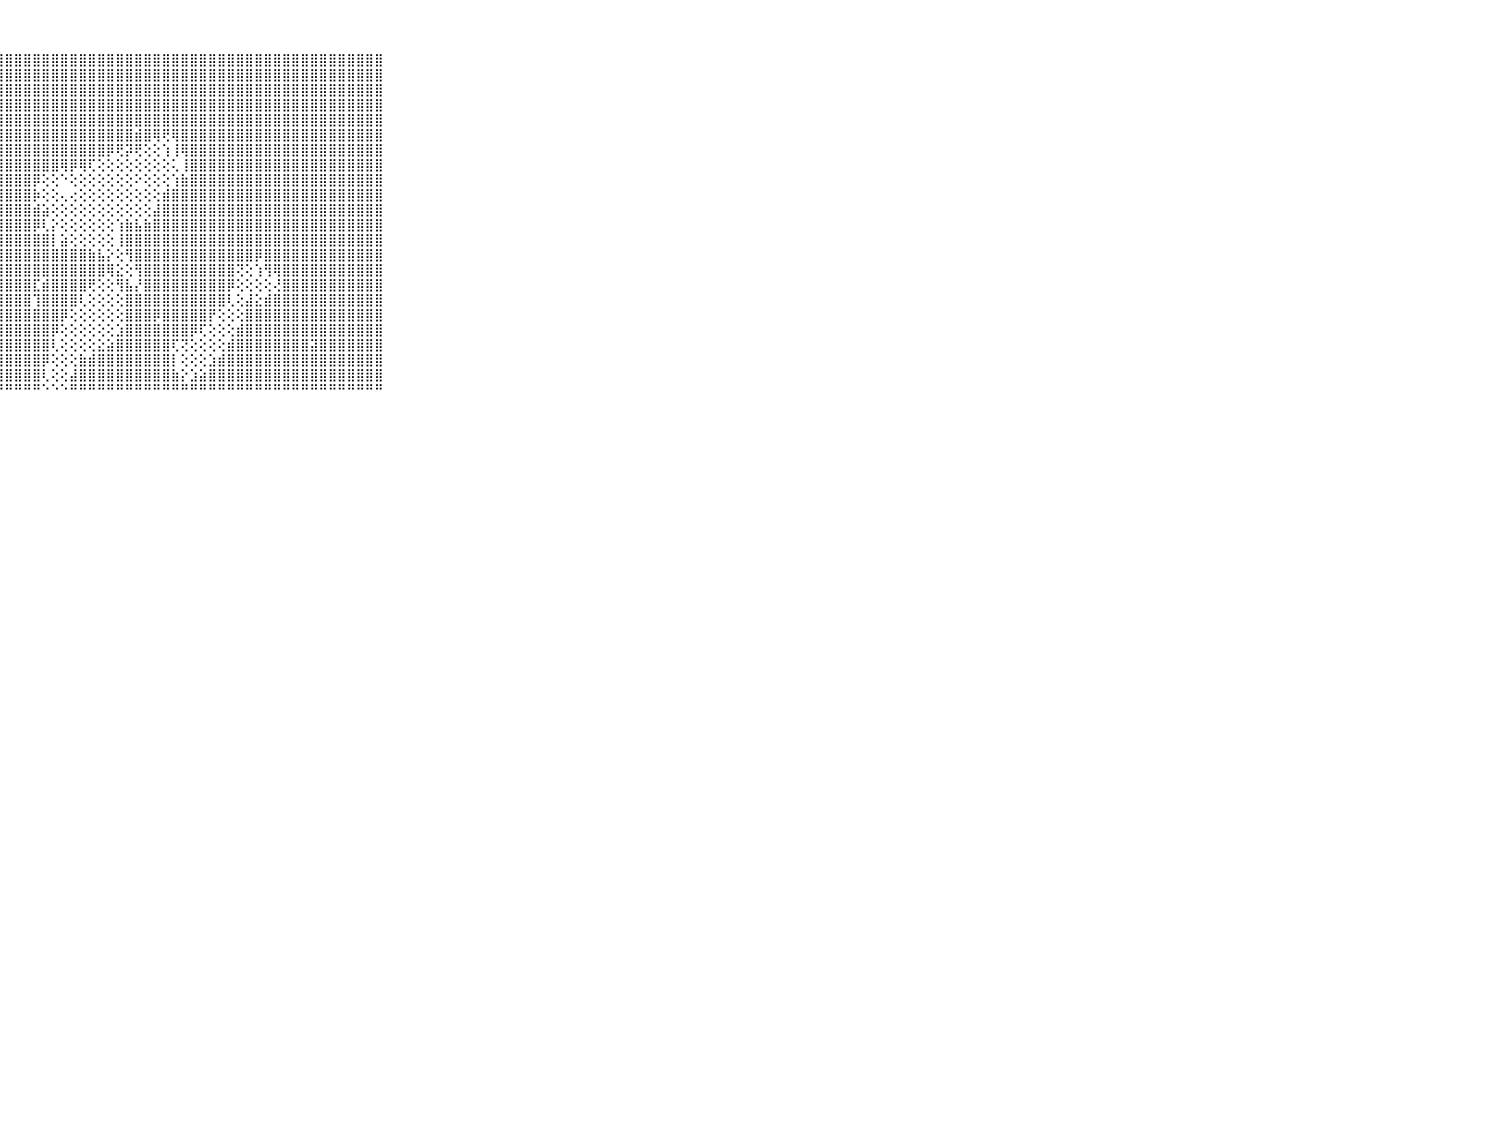

⠀⠀⠀⠀⠀⠀⠀⠀⠀⠀⠀⣿⣿⣿⣿⣿⣿⣿⣿⣿⣿⣿⣿⣿⣿⣿⣿⣿⣿⣿⣿⣿⣿⣿⣿⣿⣿⣿⣿⣿⣿⣿⣿⣿⣿⣿⣿⣿⣿⣿⣿⣿⣿⣿⣿⣿⣿⣿⣿⣿⣿⣿⣿⣿⣿⣿⣿⣿⣿⠀⠀⠀⠀⠀⠀⠀⠀⠀⠀⠀⠀
⠀⠀⠀⠀⠀⠀⠀⠀⠀⠀⠀⣿⣿⣿⣿⣿⣿⣿⣿⣿⣿⣿⣿⣿⣿⣿⣿⣿⣿⣿⣿⣿⣿⣿⣿⣿⣿⣿⣿⣿⣿⣿⣿⣿⣿⣿⣿⣿⣿⣿⣿⣿⣿⣿⣿⣿⣿⣿⣿⣿⣿⣿⣿⣿⣿⣿⣿⣿⣿⠀⠀⠀⠀⠀⠀⠀⠀⠀⠀⠀⠀
⠀⠀⠀⠀⠀⠀⠀⠀⠀⠀⠀⣿⣿⣿⣿⣿⣿⣿⣿⣿⣿⣿⣿⣿⣿⣿⣿⣿⣿⣿⣿⣿⣿⣿⣿⣿⣿⣿⣿⣿⣿⣿⣿⣿⣿⣿⣿⣿⣿⣿⣿⣿⣿⣿⣿⣿⣿⣿⣿⣿⣿⣿⣿⣿⣿⣿⣿⣿⣿⠀⠀⠀⠀⠀⠀⠀⠀⠀⠀⠀⠀
⠀⠀⠀⠀⠀⠀⠀⠀⠀⠀⠀⣿⣿⣿⣿⣿⣿⣿⣿⣿⣿⣿⣿⣿⣿⣿⣿⣿⣿⣿⣿⣿⣿⣿⣿⣿⣿⣿⣿⣿⣿⣿⣿⣿⣿⣿⣿⣿⣿⣿⣿⣿⣿⣿⣿⣿⣿⣿⣿⣿⣿⣿⣿⣿⣿⣿⣿⣿⣿⠀⠀⠀⠀⠀⠀⠀⠀⠀⠀⠀⠀
⠀⠀⠀⠀⠀⠀⠀⠀⠀⠀⠀⣿⣿⣿⣿⣿⣿⣿⣿⣿⣿⣿⣿⣿⣿⣿⣿⣿⣿⣿⣿⣿⣿⣿⣿⣿⣿⣿⣿⣿⣿⣿⣿⣿⣿⣿⣿⣿⣿⣿⣿⣿⣿⣿⣿⣿⣿⣿⣿⣿⣿⣿⣿⣿⣿⣿⣿⣿⣿⠀⠀⠀⠀⠀⠀⠀⠀⠀⠀⠀⠀
⠀⠀⠀⠀⠀⠀⠀⠀⠀⠀⠀⣿⣿⣿⣿⣿⣿⣿⣿⣿⣿⣿⣿⣿⣿⣿⣿⣿⣿⣿⣿⣿⣿⣿⣿⣿⣿⣿⣿⣿⣿⣿⣾⣿⢿⢟⢿⣿⣿⣿⣿⣿⣿⣿⣿⣿⣿⣿⣿⣿⣿⣿⣿⣿⣿⣿⣿⣿⣿⠀⠀⠀⠀⠀⠀⠀⠀⠀⠀⠀⠀
⠀⠀⠀⠀⠀⠀⠀⠀⠀⠀⠀⣿⣿⣿⣿⣿⣿⣿⣿⣿⣿⣿⣿⣿⣿⣿⣿⣿⣿⣿⣿⣿⣿⣿⣿⣿⣿⣿⣿⡿⢟⡽⢟⢕⢕⢱⢸⢿⣿⣿⣿⣿⣿⣿⣿⣿⣿⣿⣿⣿⣿⣿⣿⣿⣿⣿⣿⣿⣿⠀⠀⠀⠀⠀⠀⠀⠀⠀⠀⠀⠀
⠀⠀⠀⠀⠀⠀⠀⠀⠀⠀⠀⣿⣿⣿⣿⣿⣿⣿⣿⣿⣿⣿⣿⣿⣿⣿⣿⣿⣿⣿⣿⣿⣿⣿⢿⡿⢿⢏⢕⢕⢕⢕⢕⢕⢕⢕⢅⢸⣿⣿⣿⣿⣿⣿⣿⣿⣿⣿⣿⣿⣿⣿⣿⣿⣿⣿⣿⣿⣿⠀⠀⠀⠀⠀⠀⠀⠀⠀⠀⠀⠀
⠀⠀⠀⠀⠀⠀⠀⠀⠀⠀⠀⣿⣿⣿⣿⣿⣿⣿⣿⣿⣿⣿⣿⣿⣿⣿⣿⣿⣿⣿⣿⡿⢕⢕⠑⢕⢕⢕⢕⢕⢕⢕⠕⢕⢕⢕⢱⣷⣿⣿⣿⣿⣿⣿⣿⣿⣿⣿⣿⣿⣿⣿⣿⣿⣿⣿⣿⣿⣿⠀⠀⠀⠀⠀⠀⠀⠀⠀⠀⠀⠀
⠀⠀⠀⠀⠀⠀⠀⠀⠀⠀⠀⣿⣿⣿⣿⣿⣿⣿⣿⣿⣿⣿⣿⣿⣿⣿⣿⣿⣿⣿⣿⡷⢕⢕⢄⢔⢕⢕⢕⢕⢕⢕⢕⢕⢕⣾⣿⣿⣿⣿⣿⣿⣿⣿⣿⣿⣿⣿⣿⣿⣿⣿⣿⣿⣿⣿⣿⣿⣿⠀⠀⠀⠀⠀⠀⠀⠀⠀⠀⠀⠀
⠀⠀⠀⠀⠀⠀⠀⠀⠀⠀⠀⣿⣿⣿⣿⣿⣿⣿⣿⣿⣿⣿⣿⣿⣿⣿⣿⣿⣿⣿⣿⣾⣵⢕⢕⢕⢕⢕⢕⢕⢕⢕⢕⢕⣼⣿⣿⣿⣿⣿⣿⣿⣿⣿⣿⣿⣿⣿⣿⣿⣿⣿⣿⣿⣿⣿⣿⣿⣿⠀⠀⠀⠀⠀⠀⠀⠀⠀⠀⠀⠀
⠀⠀⠀⠀⠀⠀⠀⠀⠀⠀⠀⣿⣿⣿⣿⣿⣿⣿⣿⣿⣿⣿⣿⣿⣿⣿⣿⣿⣿⣿⣿⡿⢇⡕⢕⢕⢕⢕⢕⢕⢱⣷⣧⣷⣿⣿⣿⣿⣿⣿⣿⣿⣿⣿⣿⣿⣿⣿⣿⣿⣿⣿⣿⣿⣿⣿⣿⣿⣿⠀⠀⠀⠀⠀⠀⠀⠀⠀⠀⠀⠀
⠀⠀⠀⠀⠀⠀⠀⠀⠀⠀⠀⣿⣿⣿⣿⣿⣿⣿⣿⣿⣿⣿⣿⣿⣿⣿⣿⣿⣿⣿⣿⣿⣿⡇⣵⢕⢕⢕⢕⢕⢸⣿⣿⣿⣿⣿⣿⣿⣿⣿⣿⣿⣿⣿⣿⣿⣿⣿⣿⣿⣿⣿⣿⣿⣿⣿⣿⣿⣿⠀⠀⠀⠀⠀⠀⠀⠀⠀⠀⠀⠀
⠀⠀⠀⠀⠀⠀⠀⠀⠀⠀⠀⣿⣿⣿⣿⣿⣿⣿⣿⣿⣿⣿⣿⣿⣿⣿⣿⣿⣿⣿⣿⣿⣿⣿⣿⣿⣿⣷⣧⡕⢕⢻⣿⣿⣿⣿⣿⣿⣿⣿⣿⣿⣿⣿⣿⡿⣿⣿⣿⣿⣿⣿⣿⣿⣿⣿⣿⣿⣿⠀⠀⠀⠀⠀⠀⠀⠀⠀⠀⠀⠀
⠀⠀⠀⠀⠀⠀⠀⠀⠀⠀⠀⣿⣿⣿⣿⣿⣿⣿⣿⣿⣿⣿⣿⣿⣿⣿⣿⣿⣿⣿⣿⣿⣿⣿⣿⣿⣿⣿⣿⢿⣕⢕⢻⣿⣿⣿⣿⣿⣿⣿⣿⣿⣿⢝⢕⢱⢻⢿⣿⣿⣿⣿⣿⣿⣿⣿⣿⣿⣿⠀⠀⠀⠀⠀⠀⠀⠀⠀⠀⠀⠀
⠀⠀⠀⠀⠀⠀⠀⠀⠀⠀⠀⣿⣿⣿⣿⣿⣿⣿⣿⣿⣿⣿⣿⣿⣿⣿⣿⣿⣿⣿⣿⣏⣾⣿⣿⣿⣿⢟⢕⢕⢻⣧⡜⣿⣿⣿⣿⣿⣿⣿⣿⣿⡿⢕⢕⢕⢕⢜⣿⣿⣿⣿⣿⣿⣿⣿⣿⣿⣿⠀⠀⠀⠀⠀⠀⠀⠀⠀⠀⠀⠀
⠀⠀⠀⠀⠀⠀⠀⠀⠀⠀⠀⣿⣿⣿⣿⣿⣿⣿⣿⣿⣿⣿⣿⣿⣿⣿⣿⣿⣿⣿⣿⢹⣿⣿⣿⣿⢇⢕⢕⢕⢕⣿⣿⣿⣿⣿⣿⣿⣿⣿⣿⣿⢇⢕⣼⣕⣾⣿⣿⣿⣿⣿⣿⣿⣿⣿⣿⣿⣿⠀⠀⠀⠀⠀⠀⠀⠀⠀⠀⠀⠀
⠀⠀⠀⠀⠀⠀⠀⠀⠀⠀⠀⣿⣿⣿⣿⣿⣿⣿⣿⣿⣿⣿⣿⣿⣿⣿⣿⣿⣿⣿⣿⣿⣿⣿⡿⢕⢕⢕⢕⢕⢕⣿⣿⣿⡿⣿⣿⣿⣿⣿⡟⢕⢕⢕⣿⣿⣿⣿⣿⣿⣿⣿⣿⣿⣿⣿⣿⣿⣿⠀⠀⠀⠀⠀⠀⠀⠀⠀⠀⠀⠀
⠀⠀⠀⠀⠀⠀⠀⠀⠀⠀⠀⣿⣿⣿⣿⣿⣿⣿⣿⣿⣿⣿⣿⣿⣿⣿⣿⣿⣿⣿⣿⣿⣿⡿⢕⢕⢕⢕⢕⢕⣱⣿⣿⣿⣿⣿⣿⣿⡿⢏⢕⢕⢕⣾⣿⣿⣿⣿⣿⣿⣿⣿⣿⣿⣿⣿⣿⣿⣿⠀⠀⠀⠀⠀⠀⠀⠀⠀⠀⠀⠀
⠀⠀⠀⠀⠀⠀⠀⠀⠀⠀⠀⣿⣿⣿⣿⣿⣿⣿⣿⣿⣿⣿⣿⣿⣿⣿⣿⣿⣿⣿⣿⣿⣿⢇⢕⢕⢕⢕⣕⣵⣿⣿⣿⣿⣿⣿⢏⢝⢕⢕⢕⢕⣾⣿⣿⣿⣿⣿⣿⣿⣿⣽⣿⣿⣿⣿⣿⣿⣿⠀⠀⠀⠀⠀⠀⠀⠀⠀⠀⠀⠀
⠀⠀⠀⠀⠀⠀⠀⠀⠀⠀⠀⣿⣿⣿⣿⣿⣿⣿⣿⣿⣿⣿⣿⣿⣿⣿⣿⣿⣿⣿⣿⣿⡿⢕⢕⢕⣷⣾⣿⣿⣿⣿⣿⣿⣿⣿⡇⢕⢕⢕⣱⣾⣿⣿⣿⣿⣿⣿⣿⣿⣿⣿⣿⣿⣿⣿⣿⣿⣿⠀⠀⠀⠀⠀⠀⠀⠀⠀⠀⠀⠀
⠀⠀⠀⠀⠀⠀⠀⠀⠀⠀⠀⣿⣿⣿⣿⣿⣿⣿⣿⣿⣿⣿⣿⣿⣿⣿⣿⣿⣿⣿⣿⣿⢇⢕⢕⣼⣿⣿⣿⣿⣿⣿⣿⣿⣿⣿⣷⡕⣱⣵⣿⣿⣿⣿⣿⣿⣿⣿⣿⣿⣿⣿⣿⣿⣿⣿⣿⣿⣿⠀⠀⠀⠀⠀⠀⠀⠀⠀⠀⠀⠀
⠀⠀⠀⠀⠀⠀⠀⠀⠀⠀⠀⠛⠛⠛⠛⠛⠛⠛⠛⠛⠛⠛⠛⠛⠛⠛⠛⠛⠛⠛⠛⠛⠑⠑⠑⠛⠛⠛⠛⠛⠛⠛⠛⠛⠛⠛⠛⠛⠛⠛⠛⠛⠛⠛⠛⠛⠛⠛⠛⠛⠛⠛⠛⠛⠛⠛⠛⠛⠛⠀⠀⠀⠀⠀⠀⠀⠀⠀⠀⠀⠀